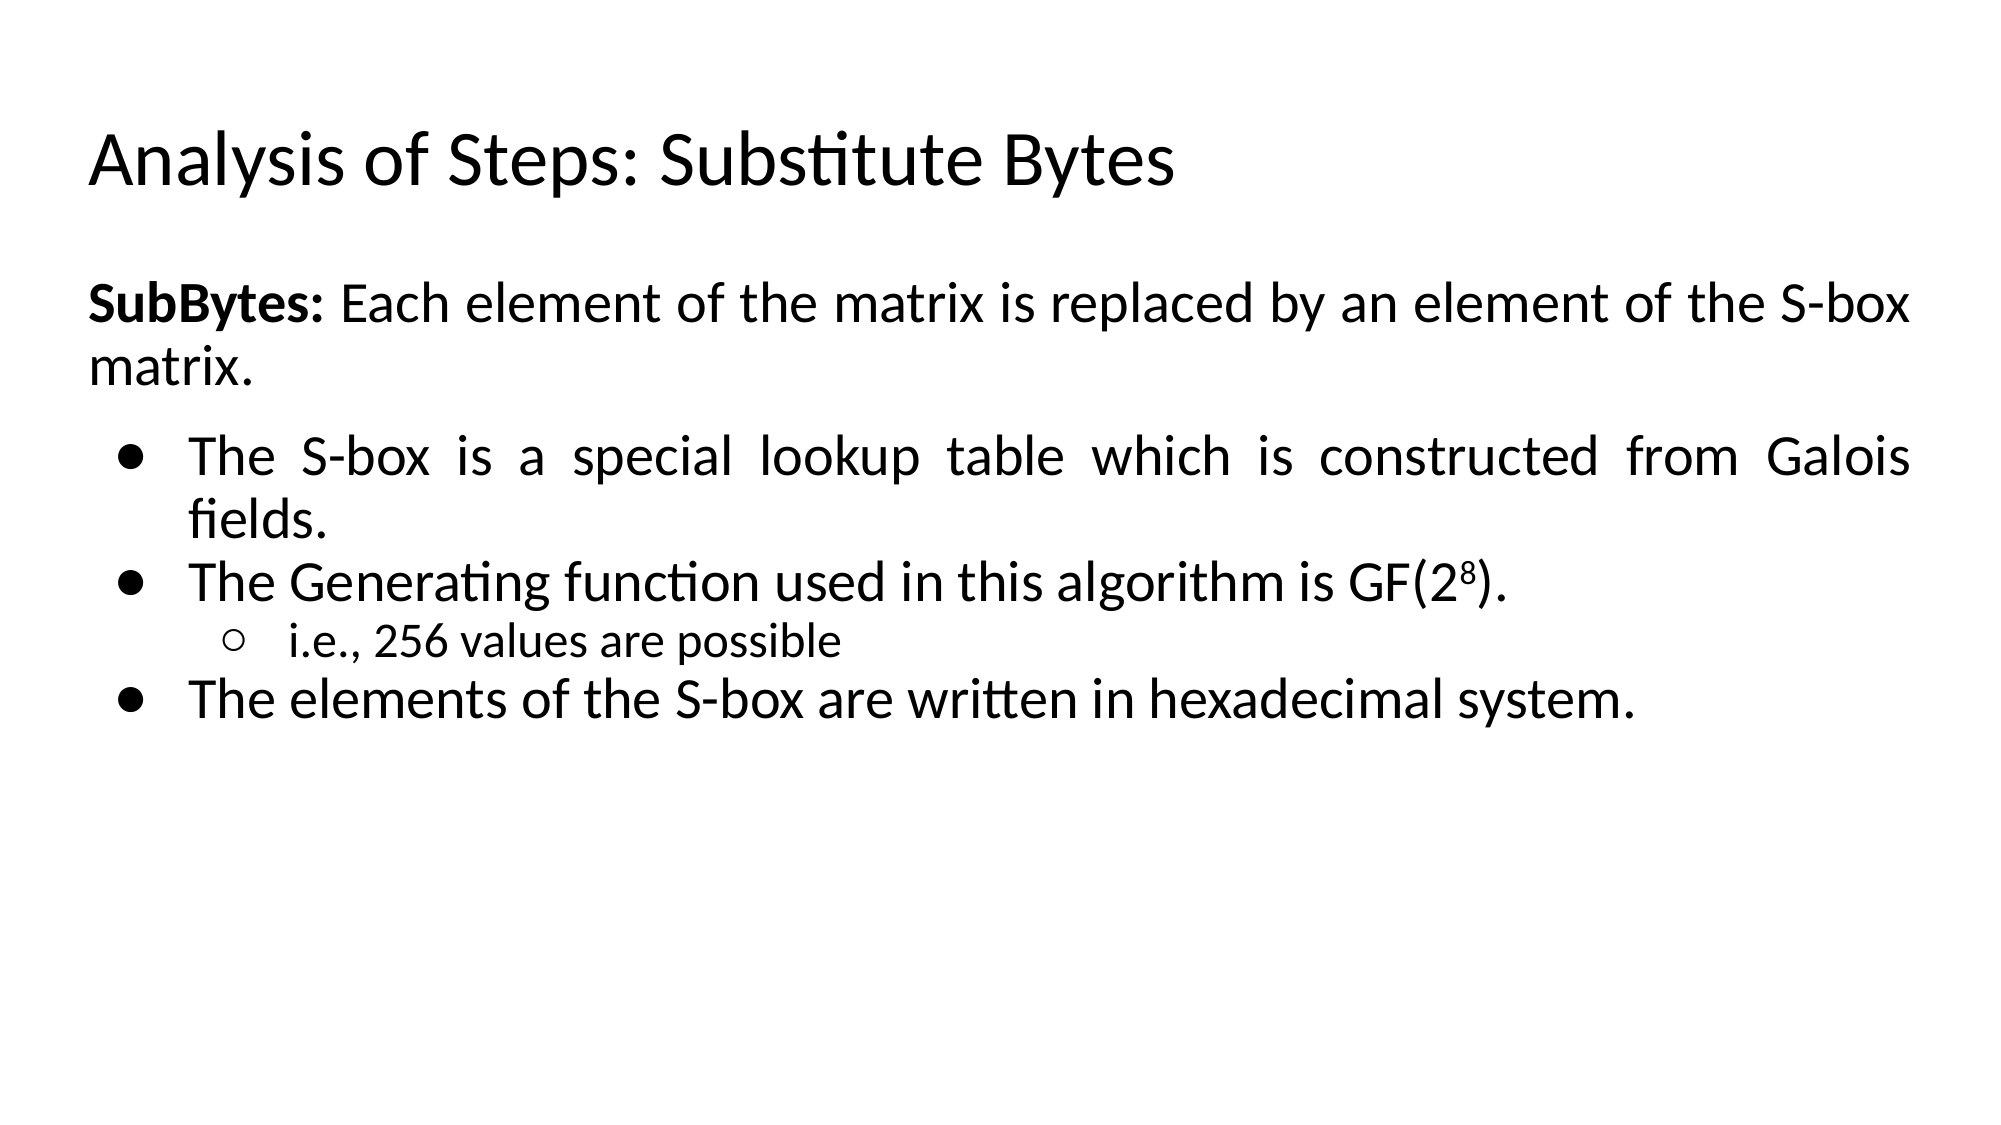

# Analysis of Steps: Substitute Bytes
SubBytes: Each element of the matrix is replaced by an element of the S-box matrix.
The S-box is a special lookup table which is constructed from Galois fields.
The Generating function used in this algorithm is GF(28).
i.e., 256 values are possible
The elements of the S-box are written in hexadecimal system.